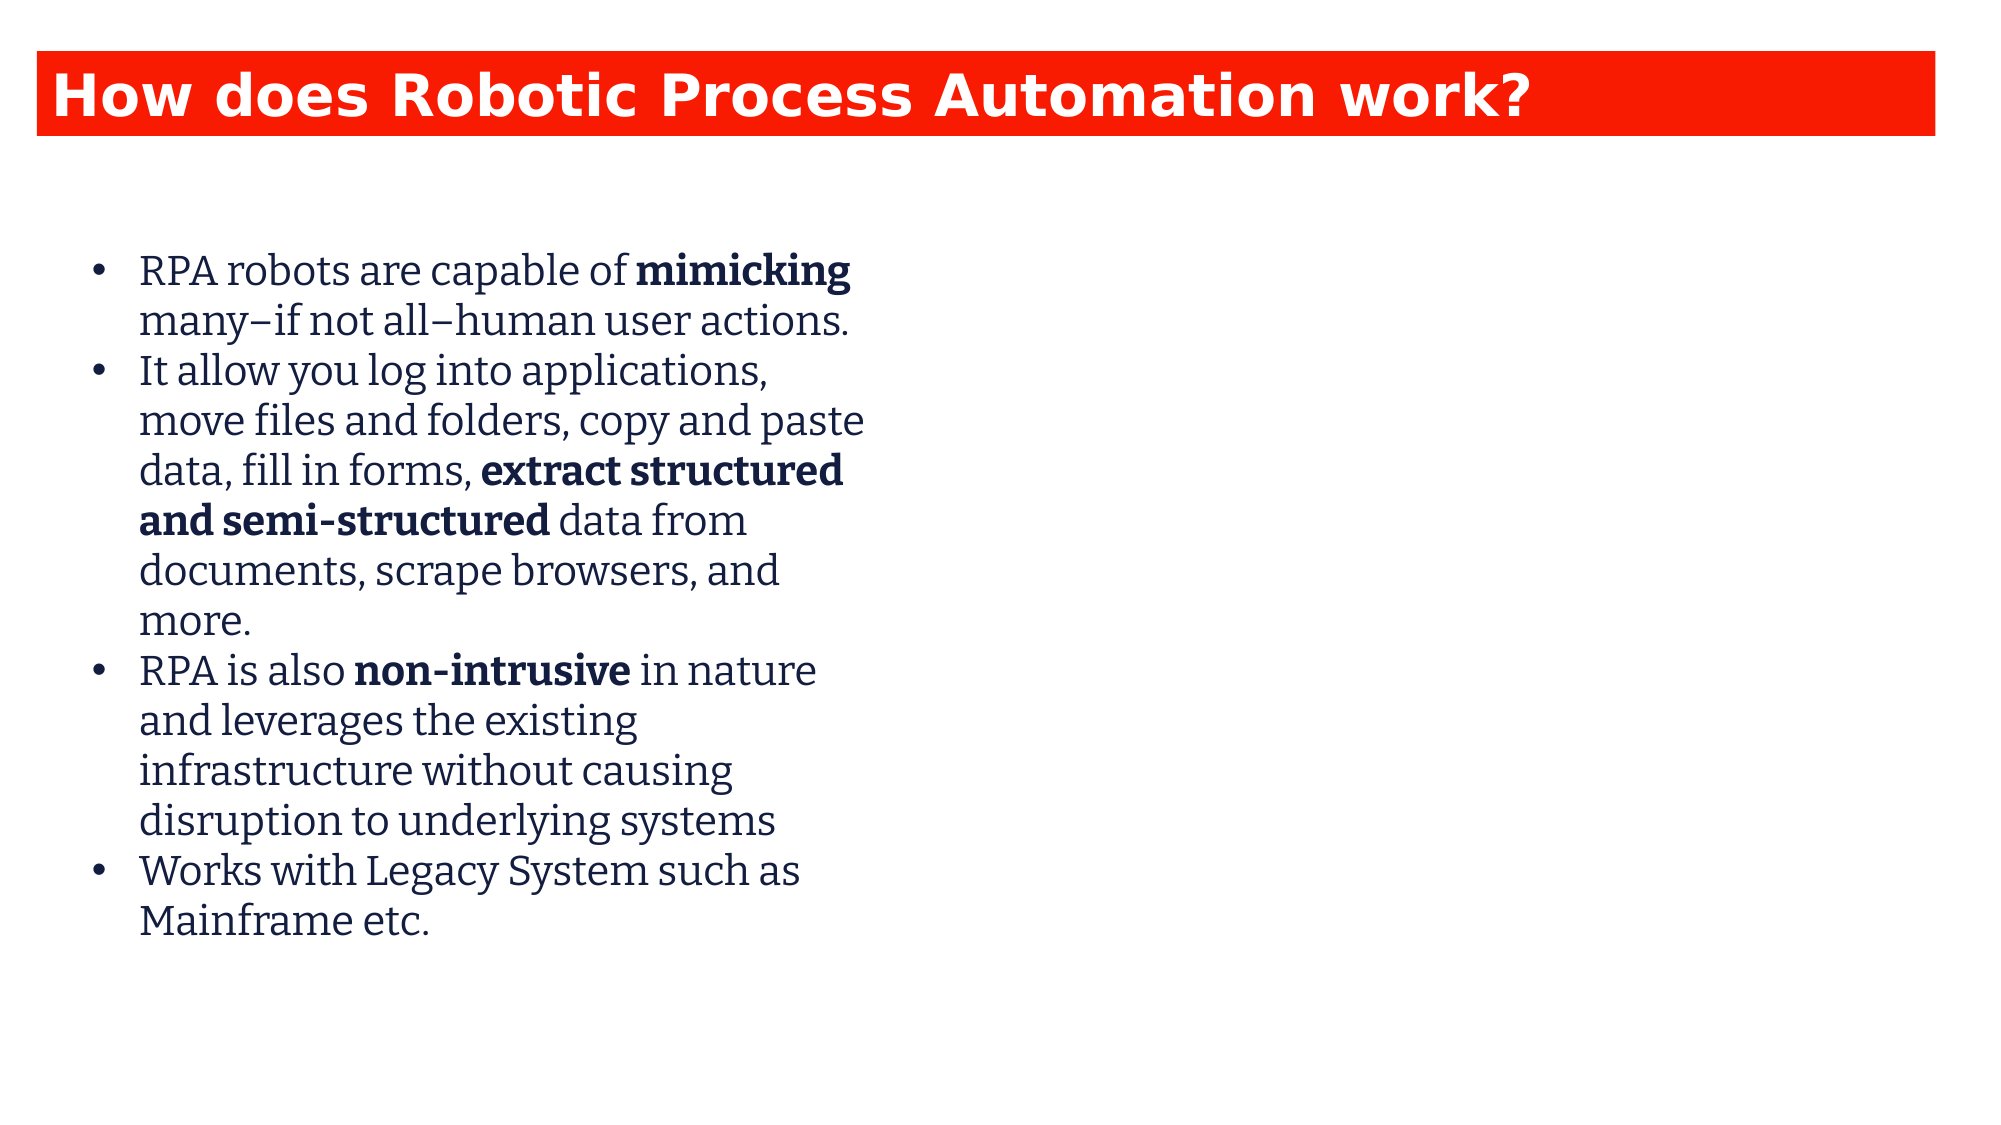

How does Robotic Process Automation work?
RPA robots are capable of mimicking many–if not all–human user actions.
It allow you log into applications, move files and folders, copy and paste data, fill in forms, extract structured and semi-structured data from documents, scrape browsers, and more.
RPA is also non-intrusive in nature and leverages the existing infrastructure without causing disruption to underlying systems
Works with Legacy System such as Mainframe etc.